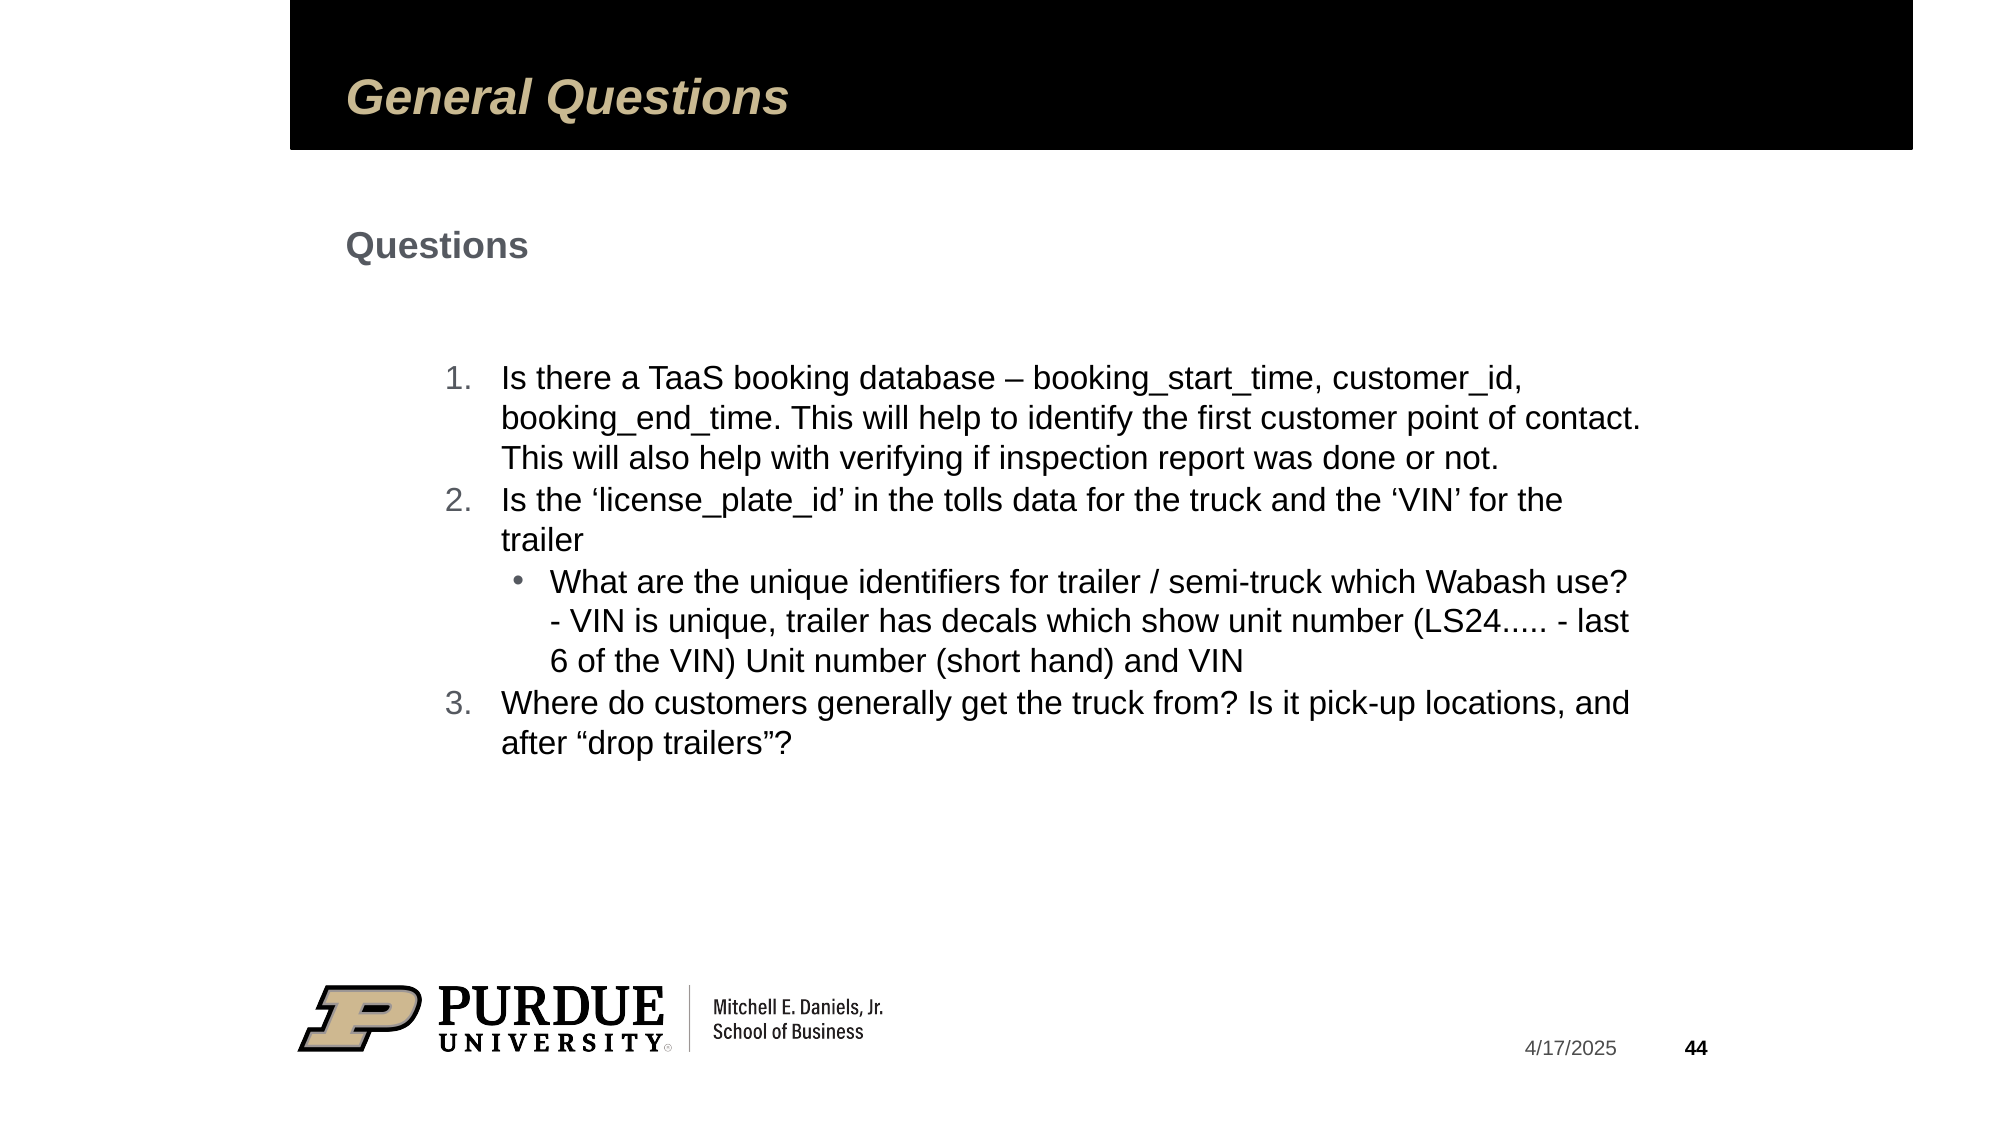

# General Questions
Questions

Is there a TaaS booking database – booking_start_time, customer_id, booking_end_time. This will help to identify the first customer point of contact. This will also help with verifying if inspection report was done or not.
Is the ‘license_plate_id’ in the tolls data for the truck and the ‘VIN’ for the trailer
What are the unique identifiers for trailer / semi-truck which Wabash use? - VIN is unique, trailer has decals which show unit number (LS24..... - last 6 of the VIN) Unit number (short hand) and VIN
Where do customers generally get the truck from? Is it pick-up locations, and after “drop trailers”?

44
4/17/2025